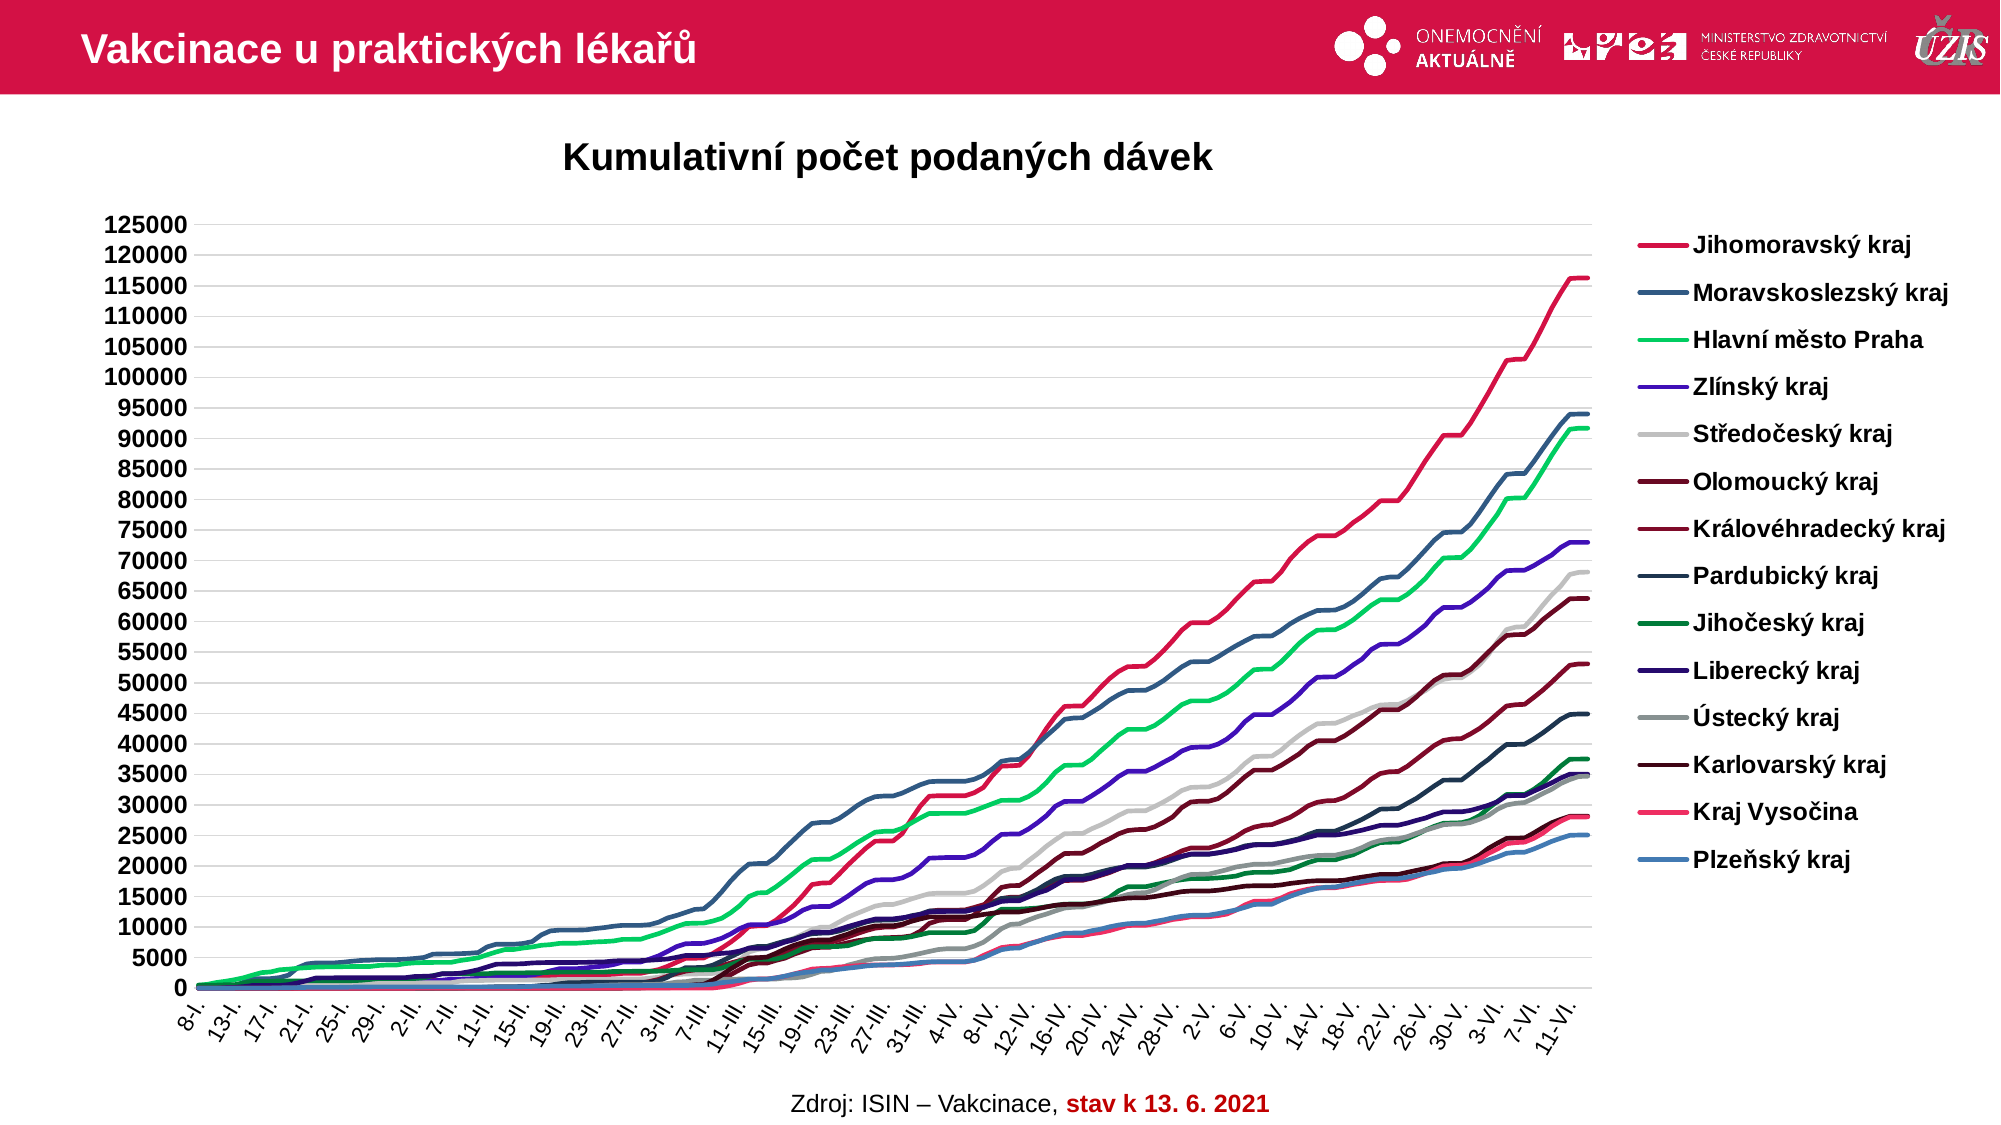

# Vakcinace u praktických lékařů

### Chart: Kumulativní počet podaných dávek

| Category | Jihomoravský kraj | Moravskoslezský kraj | Hlavní město Praha | Zlínský kraj | Středočeský kraj | Olomoucký kraj | Královéhradecký kraj | Pardubický kraj | Jihočeský kraj | Liberecký kraj | Ústecký kraj | Karlovarský kraj | Kraj Vysočina | Plzeňský kraj |
|---|---|---|---|---|---|---|---|---|---|---|---|---|---|---|
| 8-I. | 1.0 | 0.0 | 489.0 | 1.0 | 137.0 | 0.0 | 0.0 | 0.0 | 502.0 | 0.0 | 1.0 | 0.0 | 0.0 | 0.0 |
| 9-I. | 1.0 | 0.0 | 626.0 | 1.0 | 173.0 | 0.0 | 0.0 | 0.0 | 502.0 | 0.0 | 1.0 | 0.0 | 0.0 | 0.0 |
| 11-I. | 28.0 | 0.0 | 922.0 | 43.0 | 173.0 | 0.0 | 0.0 | 0.0 | 502.0 | 0.0 | 1.0 | 0.0 | 0.0 | 0.0 |
| 12-I. | 138.0 | 9.0 | 1131.0 | 73.0 | 273.0 | 0.0 | 0.0 | 1.0 | 553.0 | 92.0 | 1.0 | 0.0 | 0.0 | 0.0 |
| 13-I. | 195.0 | 285.0 | 1376.0 | 131.0 | 366.0 | 0.0 | 0.0 | 1.0 | 553.0 | 129.0 | 1.0 | 0.0 | 0.0 | 0.0 |
| 14-I. | 227.0 | 980.0 | 1695.0 | 143.0 | 366.0 | 0.0 | 0.0 | 1.0 | 848.0 | 247.0 | 1.0 | 0.0 | 0.0 | 1.0 |
| 15-I. | 227.0 | 1541.0 | 2130.0 | 197.0 | 366.0 | 0.0 | 0.0 | 1.0 | 1110.0 | 438.0 | 1.0 | 0.0 | 0.0 | 1.0 |
| 16-I. | 227.0 | 1560.0 | 2542.0 | 197.0 | 366.0 | 0.0 | 0.0 | 1.0 | 1110.0 | 438.0 | 1.0 | 0.0 | 0.0 | 1.0 |
| 17-I. | 227.0 | 1561.0 | 2656.0 | 347.0 | 366.0 | 0.0 | 0.0 | 1.0 | 1110.0 | 439.0 | 1.0 | 0.0 | 0.0 | 1.0 |
| 18-I. | 263.0 | 1722.0 | 2998.0 | 359.0 | 661.0 | 0.0 | 0.0 | 1.0 | 1196.0 | 443.0 | 1.0 | 0.0 | 0.0 | 41.0 |
| 19-I. | 422.0 | 2141.0 | 3104.0 | 403.0 | 661.0 | 0.0 | 0.0 | 1.0 | 1196.0 | 576.0 | 7.0 | 1.0 | 0.0 | 77.0 |
| 20-I. | 673.0 | 3349.0 | 3253.0 | 424.0 | 661.0 | 0.0 | 0.0 | 2.0 | 1196.0 | 857.0 | 13.0 | 60.0 | 0.0 | 95.0 |
| 21-I. | 808.0 | 3963.0 | 3349.0 | 575.0 | 708.0 | 0.0 | 1.0 | 2.0 | 1196.0 | 1237.0 | 25.0 | 60.0 | 0.0 | 119.0 |
| 22-I. | 883.0 | 4120.0 | 3436.0 | 850.0 | 708.0 | 0.0 | 1.0 | 2.0 | 1226.0 | 1661.0 | 31.0 | 60.0 | 0.0 | 119.0 |
| 23-I. | 883.0 | 4120.0 | 3475.0 | 851.0 | 708.0 | 0.0 | 1.0 | 3.0 | 1226.0 | 1691.0 | 31.0 | 60.0 | 0.0 | 119.0 |
| 24-I. | 1007.0 | 4120.0 | 3480.0 | 851.0 | 708.0 | 0.0 | 1.0 | 3.0 | 1226.0 | 1691.0 | 31.0 | 60.0 | 0.0 | 119.0 |
| 25-I. | 1015.0 | 4240.0 | 3515.0 | 905.0 | 708.0 | 0.0 | 1.0 | 3.0 | 1227.0 | 1710.0 | 31.0 | 60.0 | 0.0 | 141.0 |
| 26-I. | 1017.0 | 4405.0 | 3534.0 | 964.0 | 708.0 | 0.0 | 1.0 | 3.0 | 1227.0 | 1710.0 | 31.0 | 60.0 | 0.0 | 171.0 |
| 27-I. | 1019.0 | 4530.0 | 3540.0 | 964.0 | 708.0 | 0.0 | 1.0 | 3.0 | 1285.0 | 1710.0 | 31.0 | 60.0 | 0.0 | 201.0 |
| 28-I. | 1021.0 | 4582.0 | 3546.0 | 964.0 | 708.0 | 0.0 | 1.0 | 3.0 | 1428.0 | 1722.0 | 32.0 | 60.0 | 0.0 | 201.0 |
| 29-I. | 1023.0 | 4679.0 | 3713.0 | 964.0 | 857.0 | 0.0 | 1.0 | 3.0 | 1579.0 | 1722.0 | 32.0 | 60.0 | 0.0 | 207.0 |
| 30-I. | 1025.0 | 4679.0 | 3792.0 | 964.0 | 869.0 | 0.0 | 1.0 | 3.0 | 1579.0 | 1722.0 | 32.0 | 60.0 | 0.0 | 207.0 |
| 31-I. | 1025.0 | 4679.0 | 3793.0 | 964.0 | 869.0 | 0.0 | 1.0 | 3.0 | 1579.0 | 1722.0 | 32.0 | 60.0 | 0.0 | 207.0 |
| 1-II. | 1052.0 | 4744.0 | 4027.0 | 1006.0 | 881.0 | 0.0 | 1.0 | 4.0 | 1579.0 | 1724.0 | 32.0 | 60.0 | 0.0 | 207.0 |
| 2-II. | 1157.0 | 4855.0 | 4145.0 | 1090.0 | 881.0 | 0.0 | 1.0 | 5.0 | 1579.0 | 1908.0 | 33.0 | 60.0 | 0.0 | 207.0 |
| 3-II. | 1210.0 | 5026.0 | 4190.0 | 1180.0 | 881.0 | 0.0 | 1.0 | 5.0 | 1696.0 | 1940.0 | 33.0 | 60.0 | 1.0 | 207.0 |
| 4-II. | 1241.0 | 5560.0 | 4209.0 | 1198.0 | 881.0 | 0.0 | 1.0 | 38.0 | 2043.0 | 1999.0 | 33.0 | 60.0 | 1.0 | 208.0 |
| 5-II. | 1241.0 | 5599.0 | 4221.0 | 1298.0 | 881.0 | 0.0 | 17.0 | 49.0 | 2344.0 | 2353.0 | 37.0 | 60.0 | 1.0 | 208.0 |
| 7-II. | 1241.0 | 5599.0 | 4221.0 | 1461.0 | 881.0 | 0.0 | 17.0 | 49.0 | 2344.0 | 2353.0 | 37.0 | 60.0 | 1.0 | 208.0 |
| 8-II. | 1278.0 | 5644.0 | 4516.0 | 1479.0 | 1149.0 | 0.0 | 40.0 | 60.0 | 2350.0 | 2445.0 | 38.0 | 60.0 | 1.0 | 208.0 |
| 9-II. | 1392.0 | 5707.0 | 4730.0 | 1509.0 | 1229.0 | 0.0 | 104.0 | 92.0 | 2350.0 | 2683.0 | 38.0 | 61.0 | 1.0 | 208.0 |
| 10-II. | 1585.0 | 5828.0 | 4978.0 | 1601.0 | 1231.0 | 0.0 | 104.0 | 104.0 | 2350.0 | 3011.0 | 38.0 | 61.0 | 1.0 | 208.0 |
| 11-II. | 1720.0 | 6751.0 | 5453.0 | 1745.0 | 1281.0 | 0.0 | 104.0 | 167.0 | 2350.0 | 3467.0 | 38.0 | 61.0 | 1.0 | 208.0 |
| 12-II. | 1811.0 | 7193.0 | 5920.0 | 1880.0 | 1308.0 | 0.0 | 104.0 | 227.0 | 2498.0 | 3916.0 | 38.0 | 62.0 | 1.0 | 208.0 |
| 13-II. | 1811.0 | 7193.0 | 6323.0 | 1880.0 | 1308.0 | 0.0 | 104.0 | 239.0 | 2498.0 | 3946.0 | 38.0 | 62.0 | 1.0 | 208.0 |
| 14-II. | 1811.0 | 7193.0 | 6342.0 | 1880.0 | 1308.0 | 0.0 | 104.0 | 239.0 | 2498.0 | 3946.0 | 38.0 | 62.0 | 1.0 | 208.0 |
| 15-II. | 1845.0 | 7318.0 | 6568.0 | 1932.0 | 1308.0 | 0.0 | 122.0 | 290.0 | 2500.0 | 3994.0 | 68.0 | 62.0 | 1.0 | 249.0 |
| 16-II. | 1920.0 | 7627.0 | 6746.0 | 2126.0 | 1327.0 | 0.0 | 122.0 | 291.0 | 2531.0 | 4124.0 | 172.0 | 62.0 | 1.0 | 285.0 |
| 17-II. | 1955.0 | 8720.0 | 7010.0 | 2463.0 | 1327.0 | 0.0 | 122.0 | 429.0 | 2531.0 | 4168.0 | 191.0 | 62.0 | 1.0 | 303.0 |
| 18-II. | 2071.0 | 9374.0 | 7125.0 | 2825.0 | 1357.0 | 0.0 | 122.0 | 509.0 | 2588.0 | 4204.0 | 218.0 | 62.0 | 1.0 | 321.0 |
| 19-II. | 2078.0 | 9496.0 | 7321.0 | 3174.0 | 1413.0 | 0.0 | 186.0 | 725.0 | 2619.0 | 4215.0 | 225.0 | 62.0 | 1.0 | 327.0 |
| 20-II. | 2078.0 | 9497.0 | 7366.0 | 3197.0 | 1413.0 | 0.0 | 186.0 | 888.0 | 2619.0 | 4215.0 | 225.0 | 62.0 | 1.0 | 327.0 |
| 21-II. | 2078.0 | 9497.0 | 7366.0 | 3197.0 | 1413.0 | 0.0 | 213.0 | 888.0 | 2619.0 | 4215.0 | 225.0 | 62.0 | 1.0 | 327.0 |
| 22-II. | 2217.0 | 9549.0 | 7462.0 | 3307.0 | 1419.0 | 0.0 | 254.0 | 955.0 | 2622.0 | 4222.0 | 225.0 | 62.0 | 1.0 | 351.0 |
| 23-II. | 2218.0 | 9761.0 | 7563.0 | 3504.0 | 1419.0 | 0.0 | 310.0 | 955.0 | 2622.0 | 4264.0 | 415.0 | 62.0 | 1.0 | 381.0 |
| 24-II. | 2218.0 | 9917.0 | 7628.0 | 3599.0 | 1419.0 | 0.0 | 388.0 | 955.0 | 2623.0 | 4297.0 | 456.0 | 62.0 | 1.0 | 410.0 |
| 25-II. | 2261.0 | 10135.0 | 7720.0 | 3851.0 | 1495.0 | 0.0 | 572.0 | 955.0 | 2732.0 | 4439.0 | 538.0 | 62.0 | 1.0 | 410.0 |
| 26-II. | 2410.0 | 10281.0 | 7979.0 | 4258.0 | 1496.0 | 0.0 | 678.0 | 955.0 | 2742.0 | 4512.0 | 544.0 | 62.0 | 1.0 | 416.0 |
| 27-II. | 2410.0 | 10282.0 | 7991.0 | 4261.0 | 1497.0 | 34.0 | 835.0 | 955.0 | 2746.0 | 4512.0 | 574.0 | 62.0 | 1.0 | 416.0 |
| 28-II. | 2422.0 | 10282.0 | 8001.0 | 4283.0 | 1499.0 | 34.0 | 836.0 | 955.0 | 2767.0 | 4513.0 | 574.0 | 62.0 | 1.0 | 416.0 |
| 1-III. | 2726.0 | 10384.0 | 8474.0 | 4754.0 | 1633.0 | 113.0 | 1085.0 | 988.0 | 2767.0 | 4565.0 | 604.0 | 62.0 | 1.0 | 416.0 |
| 2-III. | 3033.0 | 10790.0 | 8922.0 | 5286.0 | 1785.0 | 244.0 | 1428.0 | 1192.0 | 2778.0 | 4662.0 | 636.0 | 62.0 | 1.0 | 416.0 |
| 3-III. | 3569.0 | 11489.0 | 9492.0 | 6020.0 | 2061.0 | 476.0 | 1946.0 | 1791.0 | 2833.0 | 4776.0 | 763.0 | 62.0 | 1.0 | 416.0 |
| 4-III. | 4241.0 | 11911.0 | 10084.0 | 6802.0 | 2210.0 | 712.0 | 2405.0 | 2672.0 | 2940.0 | 5041.0 | 990.0 | 113.0 | 1.0 | 416.0 |
| 5-III. | 4876.0 | 12388.0 | 10568.0 | 7264.0 | 2322.0 | 894.0 | 2783.0 | 3361.0 | 3005.0 | 5356.0 | 1061.0 | 422.0 | 1.0 | 425.0 |
| 6-III. | 4901.0 | 12887.0 | 10630.0 | 7311.0 | 2322.0 | 941.0 | 2985.0 | 3364.0 | 3005.0 | 5356.0 | 1293.0 | 528.0 | 1.0 | 484.0 |
| 7-III. | 4936.0 | 12982.0 | 10647.0 | 7322.0 | 2334.0 | 942.0 | 3019.0 | 3386.0 | 3006.0 | 5356.0 | 1293.0 | 625.0 | 1.0 | 531.0 |
| 8-III. | 5662.0 | 14188.0 | 10980.0 | 7701.0 | 2414.0 | 1139.0 | 3221.0 | 3760.0 | 3007.0 | 5523.0 | 1304.0 | 1274.0 | 20.0 | 652.0 |
| 9-III. | 6563.0 | 15760.0 | 11429.0 | 8166.0 | 2604.0 | 1466.0 | 3686.0 | 4420.0 | 3283.0 | 5700.0 | 1445.0 | 2135.0 | 189.0 | 892.0 |
| 10-III. | 7535.0 | 17559.0 | 12349.0 | 8883.0 | 3432.0 | 2207.0 | 4113.0 | 5142.0 | 3829.0 | 5794.0 | 1446.0 | 3160.0 | 464.0 | 1046.0 |
| 11-III. | 8685.0 | 19089.0 | 13500.0 | 9756.0 | 4608.0 | 3019.0 | 4523.0 | 5849.0 | 4415.0 | 6079.0 | 1490.0 | 4030.0 | 817.0 | 1261.0 |
| 12-III. | 10083.0 | 20311.0 | 14992.0 | 10356.0 | 5925.0 | 3787.0 | 4874.0 | 6561.0 | 4731.0 | 6530.0 | 1490.0 | 4937.0 | 1281.0 | 1472.0 |
| 13-III. | 10192.0 | 20392.0 | 15593.0 | 10400.0 | 6327.0 | 4094.0 | 4958.0 | 6827.0 | 4731.0 | 6543.0 | 1490.0 | 4977.0 | 1487.0 | 1477.0 |
| 14-III. | 10238.0 | 20393.0 | 15635.0 | 10402.0 | 6485.0 | 4095.0 | 4991.0 | 6834.0 | 4731.0 | 6544.0 | 1490.0 | 5077.0 | 1487.0 | 1477.0 |
| 15-III. | 11117.0 | 21418.0 | 16567.0 | 10686.0 | 7087.0 | 4537.0 | 5334.0 | 7275.0 | 4759.0 | 7007.0 | 1493.0 | 5704.0 | 1701.0 | 1668.0 |
| 16-III. | 12303.0 | 22937.0 | 17674.0 | 11098.0 | 7621.0 | 4910.0 | 5775.0 | 7698.0 | 5167.0 | 7537.0 | 1655.0 | 6410.0 | 1925.0 | 1971.0 |
| 17-III. | 13586.0 | 24330.0 | 18862.0 | 11830.0 | 8163.0 | 5553.0 | 6276.0 | 8044.0 | 5794.0 | 7917.0 | 1679.0 | 7002.0 | 2322.0 | 2300.0 |
| 18-III. | 15179.0 | 25719.0 | 20088.0 | 12766.0 | 8854.0 | 6048.0 | 6706.0 | 8584.0 | 6502.0 | 8480.0 | 1839.0 | 7453.0 | 2695.0 | 2541.0 |
| 19-III. | 16952.0 | 26959.0 | 21036.0 | 13318.0 | 9577.0 | 6588.0 | 7188.0 | 8895.0 | 6791.0 | 9146.0 | 2257.0 | 7843.0 | 3119.0 | 2697.0 |
| 20-III. | 17191.0 | 27132.0 | 21098.0 | 13362.0 | 9988.0 | 6673.0 | 7429.0 | 8992.0 | 6803.0 | 9158.0 | 2753.0 | 7882.0 | 3214.0 | 2963.0 |
| 21-III. | 17245.0 | 27136.0 | 21099.0 | 13373.0 | 9988.0 | 6696.0 | 7489.0 | 9041.0 | 6803.0 | 9158.0 | 2822.0 | 7896.0 | 3262.0 | 2963.0 |
| 22-III. | 18648.0 | 27773.0 | 21839.0 | 14129.0 | 10808.0 | 7107.0 | 7900.0 | 9349.0 | 6833.0 | 9599.0 | 3187.0 | 8384.0 | 3460.0 | 3089.0 |
| 23-III. | 20186.0 | 28764.0 | 22788.0 | 15073.0 | 11620.0 | 7444.0 | 8391.0 | 9806.0 | 6957.0 | 10086.0 | 3762.0 | 8849.0 | 3550.0 | 3277.0 |
| 24-III. | 21575.0 | 29874.0 | 23798.0 | 16138.0 | 12234.0 | 7757.0 | 8916.0 | 10336.0 | 7413.0 | 10510.0 | 4141.0 | 9451.0 | 3666.0 | 3426.0 |
| 25-III. | 22946.0 | 30749.0 | 24679.0 | 17133.0 | 12832.0 | 7954.0 | 9425.0 | 10826.0 | 7905.0 | 10929.0 | 4547.0 | 9843.0 | 3769.0 | 3630.0 |
| 26-III. | 24060.0 | 31337.0 | 25533.0 | 17702.0 | 13426.0 | 8162.0 | 9815.0 | 11117.0 | 8130.0 | 11309.0 | 4806.0 | 10193.0 | 3781.0 | 3745.0 |
| 27-III. | 24098.0 | 31457.0 | 25670.0 | 17758.0 | 13694.0 | 8240.0 | 9987.0 | 11132.0 | 8132.0 | 11332.0 | 4862.0 | 10206.0 | 3793.0 | 3806.0 |
| 28-III. | 24098.0 | 31457.0 | 25677.0 | 17758.0 | 13694.0 | 8293.0 | 9992.0 | 11133.0 | 8132.0 | 11332.0 | 4888.0 | 10206.0 | 3793.0 | 3832.0 |
| 29-III. | 25288.0 | 31926.0 | 26162.0 | 18048.0 | 14104.0 | 8347.0 | 10361.0 | 11386.0 | 8188.0 | 11531.0 | 5078.0 | 10468.0 | 3835.0 | 3916.0 |
| 30-III. | 27623.0 | 32614.0 | 27029.0 | 18732.0 | 14595.0 | 8556.0 | 11013.0 | 11851.0 | 8415.0 | 11754.0 | 5360.0 | 10927.0 | 3894.0 | 4033.0 |
| 31-III. | 29784.0 | 33292.0 | 27862.0 | 19881.0 | 15038.0 | 9294.0 | 11873.0 | 12110.0 | 8741.0 | 12064.0 | 5675.0 | 11322.0 | 4013.0 | 4187.0 |
| 1-IV. | 31414.0 | 33792.0 | 28595.0 | 21274.0 | 15454.0 | 10588.0 | 12596.0 | 12621.0 | 9084.0 | 12454.0 | 6013.0 | 11663.0 | 4249.0 | 4294.0 |
| 2-IV. | 31503.0 | 33875.0 | 28606.0 | 21332.0 | 15540.0 | 11072.0 | 12755.0 | 12621.0 | 9085.0 | 12543.0 | 6316.0 | 11663.0 | 4267.0 | 4344.0 |
| 3-IV. | 31504.0 | 33875.0 | 28611.0 | 21395.0 | 15542.0 | 11228.0 | 12755.0 | 12636.0 | 9085.0 | 12568.0 | 6455.0 | 11666.0 | 4271.0 | 4344.0 |
| 4-IV. | 31505.0 | 33875.0 | 28611.0 | 21396.0 | 15542.0 | 11228.0 | 12757.0 | 12636.0 | 9085.0 | 12568.0 | 6455.0 | 11666.0 | 4271.0 | 4344.0 |
| 5-IV. | 31505.0 | 33876.0 | 28613.0 | 21397.0 | 15544.0 | 11228.0 | 12814.0 | 12636.0 | 9085.0 | 12568.0 | 6455.0 | 11666.0 | 4279.0 | 4344.0 |
| 6-IV. | 31996.0 | 34201.0 | 29055.0 | 21840.0 | 15871.0 | 12005.0 | 13215.0 | 12965.0 | 9424.0 | 12892.0 | 6878.0 | 11804.0 | 4577.0 | 4562.0 |
| 7-IV. | 32843.0 | 34852.0 | 29627.0 | 22745.0 | 16749.0 | 13472.0 | 13650.0 | 13176.0 | 10568.0 | 13265.0 | 7507.0 | 12063.0 | 5347.0 | 4989.0 |
| 8-IV. | 34780.0 | 35878.0 | 30191.0 | 24040.0 | 17843.0 | 15047.0 | 14125.0 | 13842.0 | 12008.0 | 13683.0 | 8552.0 | 12251.0 | 5980.0 | 5658.0 |
| 9-IV. | 36342.0 | 37138.0 | 30737.0 | 25163.0 | 19071.0 | 16490.0 | 14658.0 | 14685.0 | 12916.0 | 14196.0 | 9728.0 | 12480.0 | 6635.0 | 6290.0 |
| 10-IV. | 36392.0 | 37392.0 | 30748.0 | 25225.0 | 19571.0 | 16778.0 | 14881.0 | 14760.0 | 12928.0 | 14318.0 | 10424.0 | 12480.0 | 6835.0 | 6528.0 |
| 11-IV. | 36486.0 | 37431.0 | 30749.0 | 25235.0 | 19666.0 | 16797.0 | 14881.0 | 14761.0 | 12930.0 | 14318.0 | 10534.0 | 12481.0 | 6875.0 | 6571.0 |
| 12-IV. | 38003.0 | 38518.0 | 31354.0 | 26045.0 | 20868.0 | 17749.0 | 15362.0 | 15442.0 | 13016.0 | 14931.0 | 11165.0 | 12723.0 | 7284.0 | 7173.0 |
| 13-IV. | 40208.0 | 39941.0 | 32274.0 | 27069.0 | 21974.0 | 18859.0 | 15976.0 | 16136.0 | 13114.0 | 15558.0 | 11701.0 | 12993.0 | 7676.0 | 7621.0 |
| 14-IV. | 42508.0 | 41305.0 | 33661.0 | 28237.0 | 23236.0 | 19878.0 | 16491.0 | 17054.0 | 13322.0 | 16023.0 | 12128.0 | 13299.0 | 8076.0 | 8149.0 |
| 15-IV. | 44521.0 | 42600.0 | 35372.0 | 29792.0 | 24304.0 | 21069.0 | 17112.0 | 17843.0 | 13541.0 | 16847.0 | 12646.0 | 13567.0 | 8369.0 | 8595.0 |
| 16-IV. | 46125.0 | 44019.0 | 36459.0 | 30564.0 | 25275.0 | 22040.0 | 17622.0 | 18291.0 | 13756.0 | 17736.0 | 13117.0 | 13702.0 | 8613.0 | 8995.0 |
| 17-IV. | 46177.0 | 44220.0 | 36511.0 | 30575.0 | 25305.0 | 22065.0 | 17646.0 | 18314.0 | 13770.0 | 17808.0 | 13249.0 | 13712.0 | 8613.0 | 9017.0 |
| 18-IV. | 46188.0 | 44266.0 | 36520.0 | 30588.0 | 25307.0 | 22094.0 | 17646.0 | 18314.0 | 13772.0 | 17808.0 | 13282.0 | 13712.0 | 8613.0 | 9036.0 |
| 19-IV. | 47629.0 | 45137.0 | 37459.0 | 31462.0 | 26083.0 | 22828.0 | 18011.0 | 18628.0 | 13843.0 | 18068.0 | 13649.0 | 13917.0 | 8895.0 | 9392.0 |
| 20-IV. | 49244.0 | 46044.0 | 38832.0 | 32419.0 | 26708.0 | 23742.0 | 18463.0 | 19038.0 | 14212.0 | 18588.0 | 13976.0 | 14150.0 | 9101.0 | 9657.0 |
| 21-IV. | 50684.0 | 47153.0 | 40088.0 | 33453.0 | 27440.0 | 24447.0 | 18920.0 | 19409.0 | 14862.0 | 19064.0 | 14379.0 | 14367.0 | 9421.0 | 10039.0 |
| 22-IV. | 51859.0 | 48036.0 | 41427.0 | 34660.0 | 28282.0 | 25268.0 | 19537.0 | 19704.0 | 15933.0 | 19577.0 | 14881.0 | 14574.0 | 9834.0 | 10330.0 |
| 23-IV. | 52630.0 | 48712.0 | 42357.0 | 35493.0 | 28991.0 | 25798.0 | 20048.0 | 19829.0 | 16599.0 | 20092.0 | 15319.0 | 14746.0 | 10252.0 | 10546.0 |
| 24-IV. | 52656.0 | 48750.0 | 42358.0 | 35493.0 | 29036.0 | 25958.0 | 20071.0 | 19833.0 | 16599.0 | 20092.0 | 15576.0 | 14793.0 | 10291.0 | 10617.0 |
| 25-IV. | 52712.0 | 48761.0 | 42358.0 | 35493.0 | 29051.0 | 25976.0 | 20073.0 | 19835.0 | 16600.0 | 20092.0 | 15625.0 | 14806.0 | 10291.0 | 10638.0 |
| 26-IV. | 53857.0 | 49449.0 | 43000.0 | 36171.0 | 29745.0 | 26416.0 | 20525.0 | 20081.0 | 16932.0 | 20404.0 | 16092.0 | 15004.0 | 10546.0 | 10918.0 |
| 27-IV. | 55275.0 | 50366.0 | 44030.0 | 36999.0 | 30495.0 | 27172.0 | 21120.0 | 20468.0 | 17229.0 | 20769.0 | 16830.0 | 15259.0 | 10882.0 | 11176.0 |
| 28-IV. | 56879.0 | 51510.0 | 45244.0 | 37774.0 | 31360.0 | 28036.0 | 21706.0 | 20983.0 | 17521.0 | 21209.0 | 17513.0 | 15520.0 | 11237.0 | 11507.0 |
| 29-IV. | 58607.0 | 52596.0 | 46413.0 | 38822.0 | 32368.0 | 29560.0 | 22476.0 | 21529.0 | 17751.0 | 21614.0 | 18129.0 | 15789.0 | 11437.0 | 11758.0 |
| 30-IV. | 59800.0 | 53411.0 | 47023.0 | 39385.0 | 32853.0 | 30471.0 | 22934.0 | 21906.0 | 17930.0 | 21950.0 | 18595.0 | 15902.0 | 11677.0 | 11913.0 |
| 1-V. | 59832.0 | 53449.0 | 47030.0 | 39473.0 | 32919.0 | 30605.0 | 22938.0 | 21910.0 | 17961.0 | 21951.0 | 18636.0 | 15902.0 | 11679.0 | 11937.0 |
| 2-V. | 59834.0 | 53459.0 | 47030.0 | 39474.0 | 32950.0 | 30607.0 | 22941.0 | 21910.0 | 17961.0 | 21963.0 | 18675.0 | 15903.0 | 11695.0 | 11955.0 |
| 3-V. | 60746.0 | 54233.0 | 47541.0 | 39945.0 | 33460.0 | 31008.0 | 23392.0 | 22148.0 | 18045.0 | 22150.0 | 19019.0 | 16027.0 | 11863.0 | 12194.0 |
| 4-V. | 62005.0 | 55164.0 | 48359.0 | 40770.0 | 34259.0 | 32002.0 | 24022.0 | 22433.0 | 18168.0 | 22384.0 | 19390.0 | 16232.0 | 12129.0 | 12497.0 |
| 5-V. | 63629.0 | 56037.0 | 49510.0 | 41962.0 | 35369.0 | 33295.0 | 24806.0 | 22785.0 | 18347.0 | 22691.0 | 19824.0 | 16484.0 | 12766.0 | 12810.0 |
| 6-V. | 65116.0 | 56830.0 | 50883.0 | 43627.0 | 36779.0 | 34605.0 | 25742.0 | 23288.0 | 18781.0 | 23106.0 | 20050.0 | 16700.0 | 13623.0 | 13218.0 |
| 7-V. | 66516.0 | 57578.0 | 52126.0 | 44776.0 | 37890.0 | 35693.0 | 26354.0 | 23495.0 | 18952.0 | 23438.0 | 20278.0 | 16764.0 | 14219.0 | 13695.0 |
| 8-V. | 66607.0 | 57650.0 | 52218.0 | 44776.0 | 37967.0 | 35694.0 | 26660.0 | 23533.0 | 18957.0 | 23463.0 | 20290.0 | 16764.0 | 14227.0 | 13746.0 |
| 9-V. | 66634.0 | 57664.0 | 52231.0 | 44776.0 | 37983.0 | 35694.0 | 26778.0 | 23540.0 | 18960.0 | 23463.0 | 20327.0 | 16764.0 | 14271.0 | 13746.0 |
| 10-V. | 68122.0 | 58553.0 | 53395.0 | 45776.0 | 38950.0 | 36460.0 | 27361.0 | 23755.0 | 19170.0 | 23667.0 | 20649.0 | 16892.0 | 14749.0 | 14429.0 |
| 11-V. | 70232.0 | 59643.0 | 54878.0 | 46833.0 | 40230.0 | 37395.0 | 27956.0 | 24108.0 | 19403.0 | 23940.0 | 20966.0 | 17140.0 | 15432.0 | 15027.0 |
| 12-V. | 71784.0 | 60500.0 | 56429.0 | 48159.0 | 41372.0 | 38338.0 | 28840.0 | 24473.0 | 19970.0 | 24289.0 | 21288.0 | 17313.0 | 15860.0 | 15553.0 |
| 13-V. | 73110.0 | 61194.0 | 57640.0 | 49702.0 | 42376.0 | 39611.0 | 29838.0 | 25147.0 | 20561.0 | 24670.0 | 21532.0 | 17493.0 | 16202.0 | 16006.0 |
| 14-V. | 74060.0 | 61826.0 | 58598.0 | 50893.0 | 43268.0 | 40482.0 | 30417.0 | 25663.0 | 20992.0 | 25069.0 | 21700.0 | 17585.0 | 16438.0 | 16336.0 |
| 15-V. | 74060.0 | 61861.0 | 58662.0 | 50946.0 | 43348.0 | 40504.0 | 30658.0 | 25716.0 | 20993.0 | 25069.0 | 21755.0 | 17585.0 | 16438.0 | 16530.0 |
| 16-V. | 74061.0 | 61904.0 | 58667.0 | 50970.0 | 43358.0 | 40513.0 | 30712.0 | 25717.0 | 20993.0 | 25069.0 | 21755.0 | 17585.0 | 16438.0 | 16558.0 |
| 17-V. | 74958.0 | 62441.0 | 59353.0 | 51804.0 | 43924.0 | 41258.0 | 31211.0 | 26293.0 | 21459.0 | 25248.0 | 22093.0 | 17660.0 | 16665.0 | 16878.0 |
| 18-V. | 76224.0 | 63323.0 | 60287.0 | 52923.0 | 44603.0 | 42245.0 | 32117.0 | 26952.0 | 21832.0 | 25560.0 | 22443.0 | 17936.0 | 16971.0 | 17149.0 |
| 19-V. | 77239.0 | 64490.0 | 61479.0 | 53886.0 | 45126.0 | 43317.0 | 33019.0 | 27647.0 | 22565.0 | 25867.0 | 23028.0 | 18184.0 | 17189.0 | 17442.0 |
| 20-V. | 78439.0 | 65819.0 | 62676.0 | 55428.0 | 45863.0 | 44415.0 | 34243.0 | 28463.0 | 23269.0 | 26257.0 | 23741.0 | 18389.0 | 17444.0 | 17711.0 |
| 21-V. | 79783.0 | 67029.0 | 63572.0 | 56264.0 | 46345.0 | 45562.0 | 35130.0 | 29312.0 | 23832.0 | 26645.0 | 24165.0 | 18612.0 | 17629.0 | 17916.0 |
| 22-V. | 79820.0 | 67303.0 | 63577.0 | 56326.0 | 46428.0 | 45573.0 | 35425.0 | 29351.0 | 23898.0 | 26681.0 | 24391.0 | 18612.0 | 17642.0 | 17916.0 |
| 23-V. | 79820.0 | 67321.0 | 63586.0 | 56326.0 | 46433.0 | 45574.0 | 35463.0 | 29405.0 | 23903.0 | 26681.0 | 24452.0 | 18612.0 | 17642.0 | 17932.0 |
| 24-V. | 81637.0 | 68596.0 | 64464.0 | 57141.0 | 47052.0 | 46457.0 | 36322.0 | 30260.0 | 24483.0 | 27028.0 | 24808.0 | 18958.0 | 17825.0 | 18160.0 |
| 25-V. | 83974.0 | 70127.0 | 65702.0 | 58246.0 | 47939.0 | 47683.0 | 37455.0 | 31062.0 | 25126.0 | 27463.0 | 25334.0 | 19277.0 | 18277.0 | 18444.0 |
| 26-V. | 86329.0 | 71719.0 | 67075.0 | 59422.0 | 48705.0 | 49069.0 | 38598.0 | 32070.0 | 25874.0 | 27835.0 | 25846.0 | 19576.0 | 18785.0 | 18789.0 |
| 27-V. | 88445.0 | 73358.0 | 68843.0 | 61153.0 | 49775.0 | 50386.0 | 39733.0 | 33113.0 | 26494.0 | 28413.0 | 26292.0 | 19893.0 | 19385.0 | 19048.0 |
| 28-V. | 90505.0 | 74577.0 | 70425.0 | 62324.0 | 50548.0 | 51233.0 | 40549.0 | 34053.0 | 26987.0 | 28855.0 | 26761.0 | 20373.0 | 19996.0 | 19429.0 |
| 29-V. | 90517.0 | 74661.0 | 70497.0 | 62325.0 | 50796.0 | 51333.0 | 40796.0 | 34063.0 | 27038.0 | 28860.0 | 26850.0 | 20403.0 | 20094.0 | 19574.0 |
| 30-V. | 90519.0 | 74673.0 | 70501.0 | 62348.0 | 50796.0 | 51335.0 | 40856.0 | 34065.0 | 27075.0 | 28860.0 | 26861.0 | 20403.0 | 20119.0 | 19621.0 |
| 31-V. | 92510.0 | 75954.0 | 71814.0 | 63176.0 | 51767.0 | 52162.0 | 41616.0 | 35173.0 | 27464.0 | 29097.0 | 27127.0 | 20991.0 | 20423.0 | 19977.0 |
| 1-VI. | 94963.0 | 77960.0 | 73604.0 | 64322.0 | 52954.0 | 53571.0 | 42507.0 | 36380.0 | 28235.0 | 29494.0 | 27657.0 | 21788.0 | 21158.0 | 20445.0 |
| 2-VI. | 97490.0 | 80149.0 | 75636.0 | 65567.0 | 54641.0 | 55035.0 | 43635.0 | 37466.0 | 29452.0 | 29944.0 | 28288.0 | 22894.0 | 22067.0 | 20994.0 |
| 3-VI. | 100170.0 | 82233.0 | 77597.0 | 67214.0 | 56789.0 | 56467.0 | 44938.0 | 38747.0 | 30576.0 | 30518.0 | 29304.0 | 23735.0 | 22779.0 | 21483.0 |
| 4-VI. | 102765.0 | 84121.0 | 80141.0 | 68349.0 | 58703.0 | 57732.0 | 46194.0 | 39892.0 | 31693.0 | 31489.0 | 29973.0 | 24518.0 | 23653.0 | 22081.0 |
| 5-VI. | 102964.0 | 84259.0 | 80263.0 | 68431.0 | 59103.0 | 57882.0 | 46402.0 | 39896.0 | 31699.0 | 31534.0 | 30257.0 | 24560.0 | 23827.0 | 22245.0 |
| 6-VI. | 102987.0 | 84259.0 | 80272.0 | 68434.0 | 59179.0 | 57884.0 | 46460.0 | 39932.0 | 31711.0 | 31539.0 | 30392.0 | 24572.0 | 23907.0 | 22250.0 |
| 7-VI. | 105455.0 | 86186.0 | 82398.0 | 69163.0 | 60819.0 | 58860.0 | 47581.0 | 40787.0 | 32533.0 | 32246.0 | 31070.0 | 25390.0 | 24514.0 | 22772.0 |
| 8-VI. | 108291.0 | 88298.0 | 84768.0 | 70055.0 | 62658.0 | 60306.0 | 48758.0 | 41768.0 | 33589.0 | 32901.0 | 31852.0 | 26273.0 | 25349.0 | 23381.0 |
| 9-VI. | 111326.0 | 90367.0 | 87236.0 | 70911.0 | 64383.0 | 61469.0 | 50087.0 | 42877.0 | 34978.0 | 33601.0 | 32561.0 | 27073.0 | 26456.0 | 24035.0 |
| 10-VI. | 113860.0 | 92329.0 | 89474.0 | 72160.0 | 65831.0 | 62575.0 | 51496.0 | 44036.0 | 36339.0 | 34399.0 | 33485.0 | 27635.0 | 27337.0 | 24547.0 |
| 11-VI. | 116175.0 | 93948.0 | 91508.0 | 72992.0 | 67731.0 | 63735.0 | 52857.0 | 44791.0 | 37479.0 | 35022.0 | 34141.0 | 28131.0 | 28021.0 | 25016.0 |
| 12-VI. | 116275.0 | 94002.0 | 91674.0 | 72992.0 | 68076.0 | 63788.0 | 53076.0 | 44889.0 | 37494.0 | 35022.0 | 34648.0 | 28157.0 | 28022.0 | 25066.0 |
| 13-VI. | 116276.0 | 94004.0 | 91675.0 | 72992.0 | 68125.0 | 63791.0 | 53083.0 | 44889.0 | 37504.0 | 35022.0 | 34693.0 | 28158.0 | 28035.0 | 25067.0 |
Zdroj: ISIN – Vakcinace, stav k 13. 6. 2021